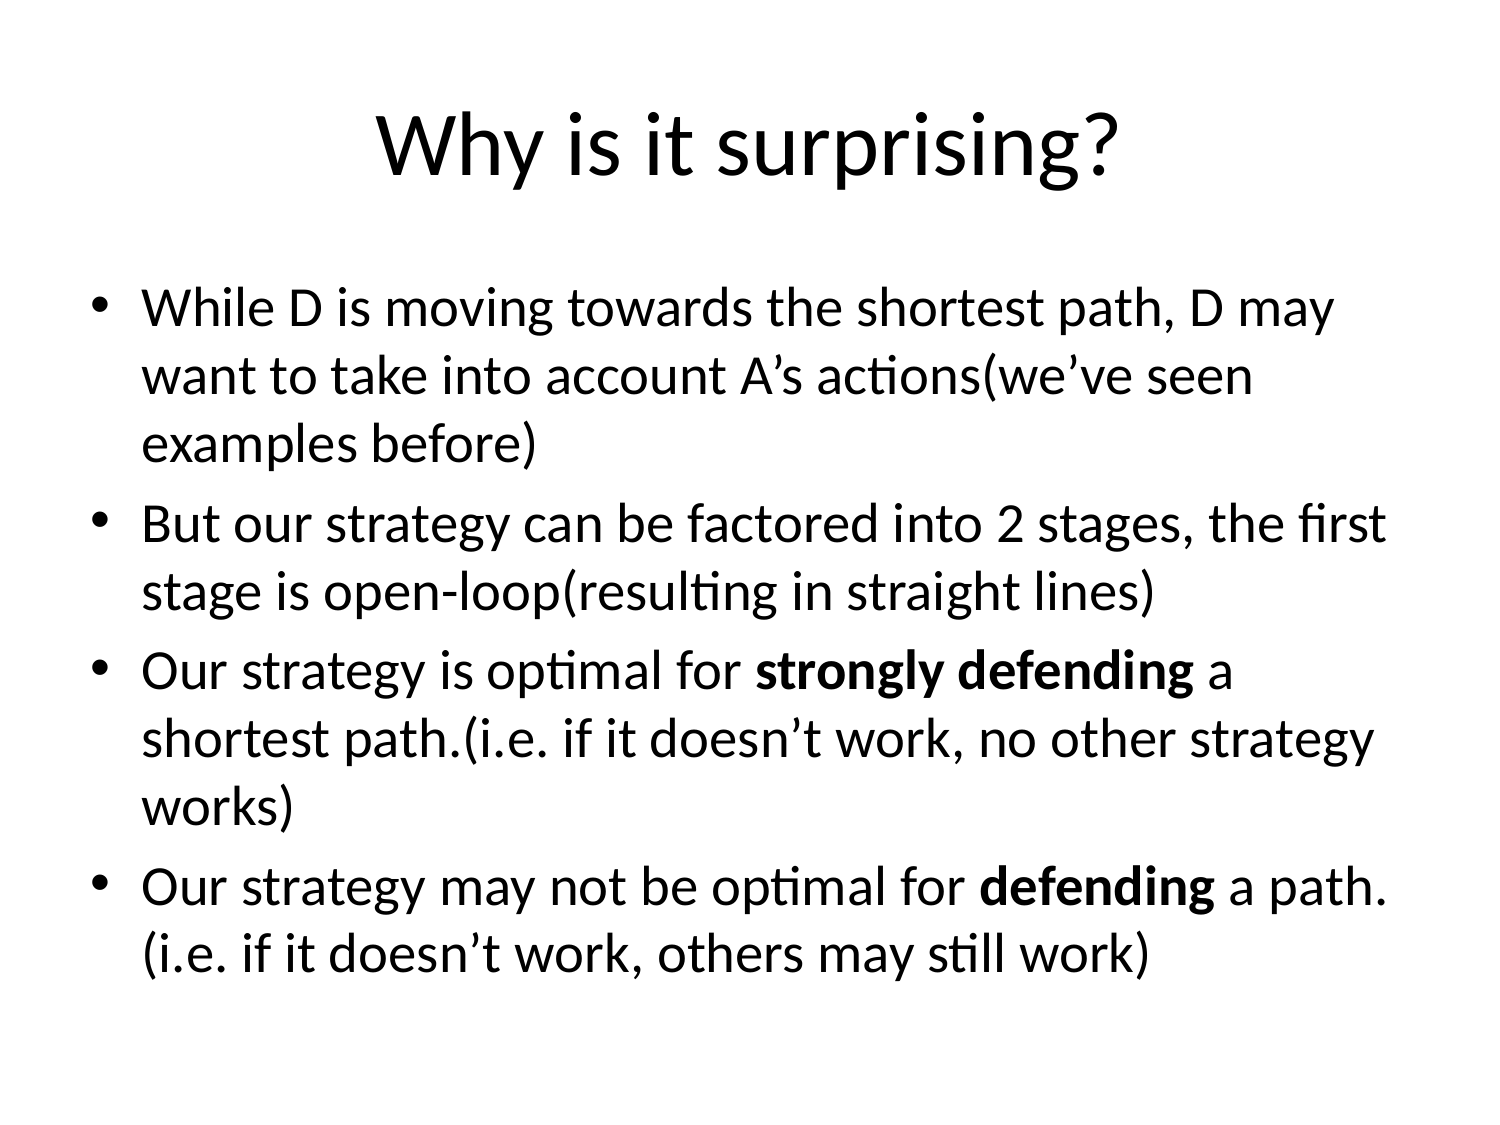

# Why is it surprising?
While D is moving towards the shortest path, D may want to take into account A’s actions(we’ve seen examples before)
But our strategy can be factored into 2 stages, the first stage is open-loop(resulting in straight lines)
Our strategy is optimal for strongly defending a shortest path.(i.e. if it doesn’t work, no other strategy works)
Our strategy may not be optimal for defending a path. (i.e. if it doesn’t work, others may still work)